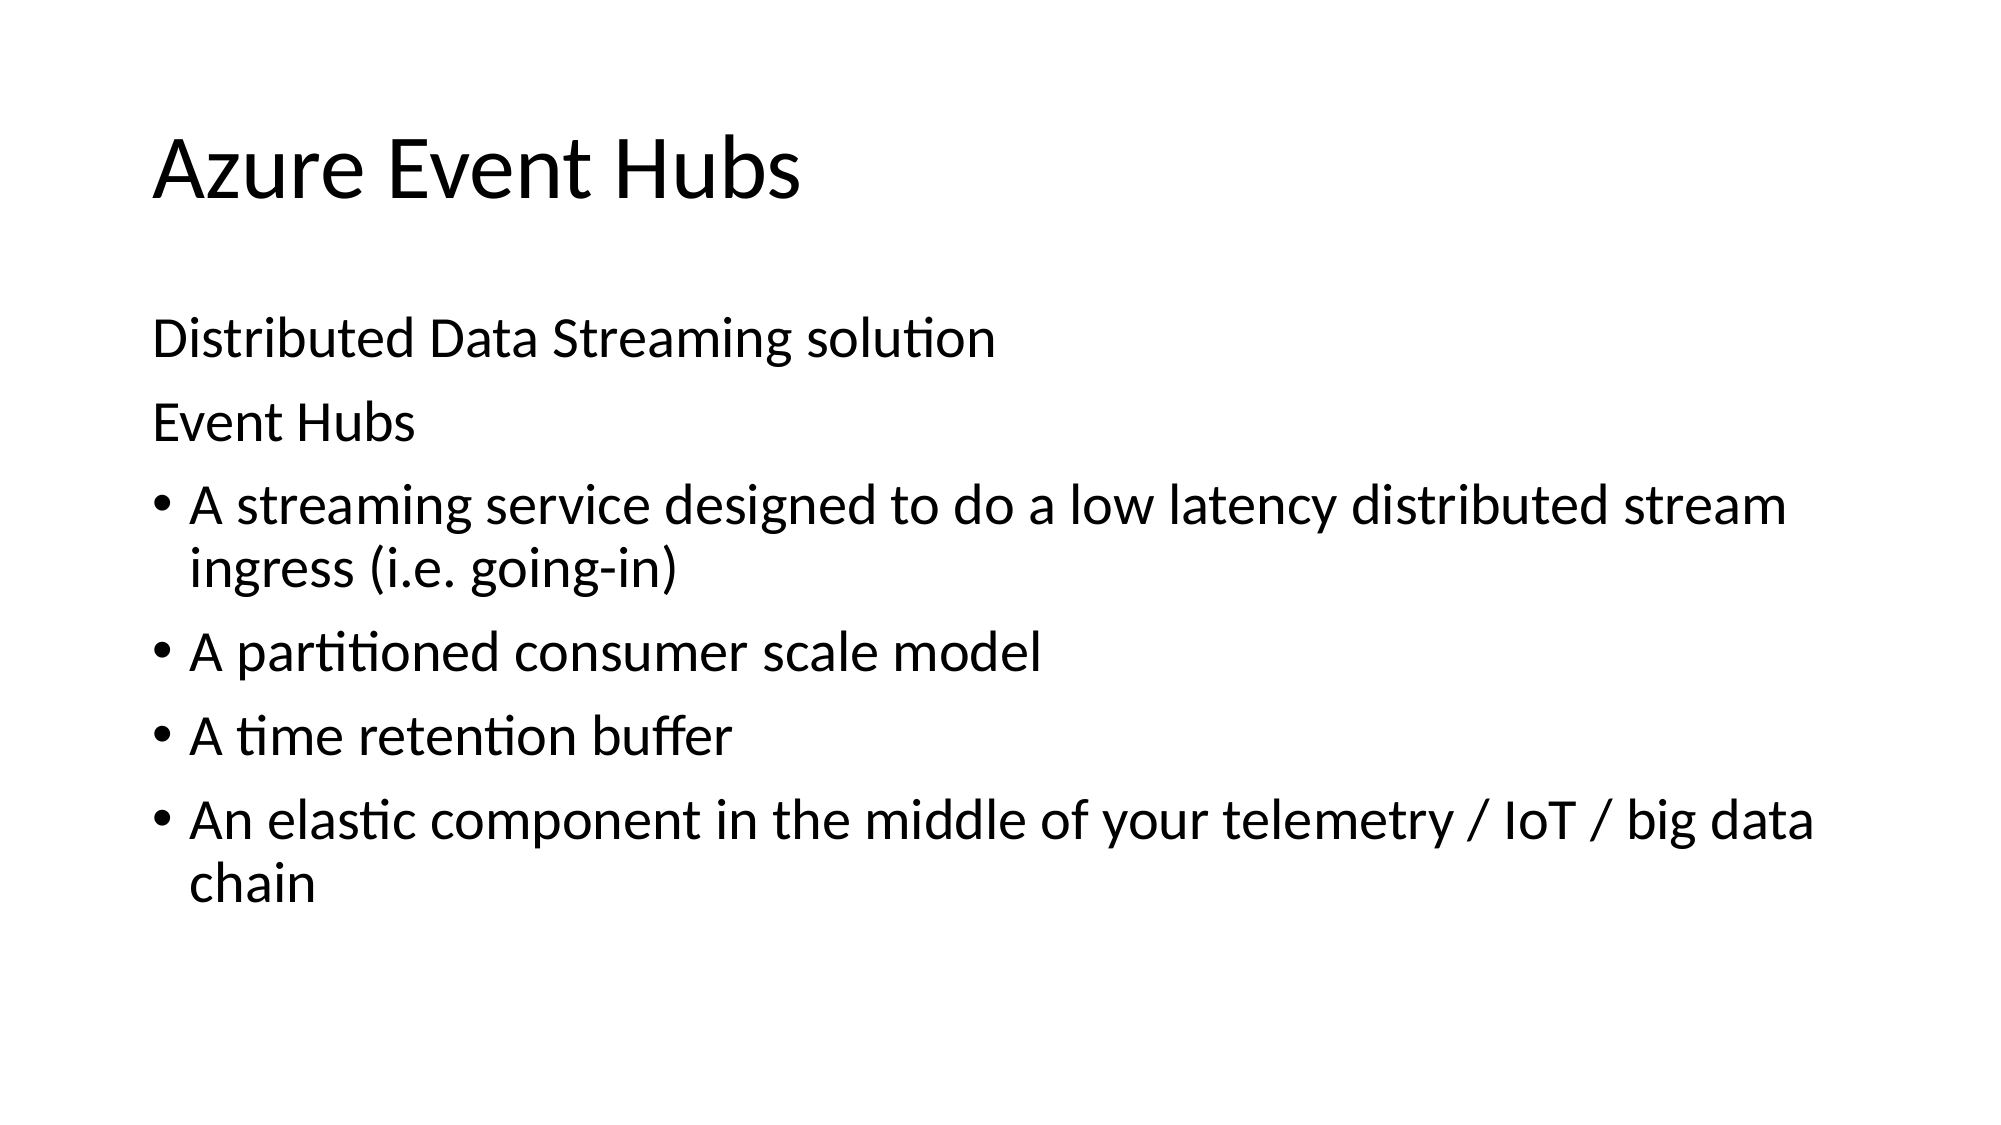

# Azure Event Hubs
Distributed Data Streaming solution
Event Hubs
A streaming service designed to do a low latency distributed stream ingress (i.e. going-in)
A partitioned consumer scale model
A time retention buffer
An elastic component in the middle of your telemetry / IoT / big data chain